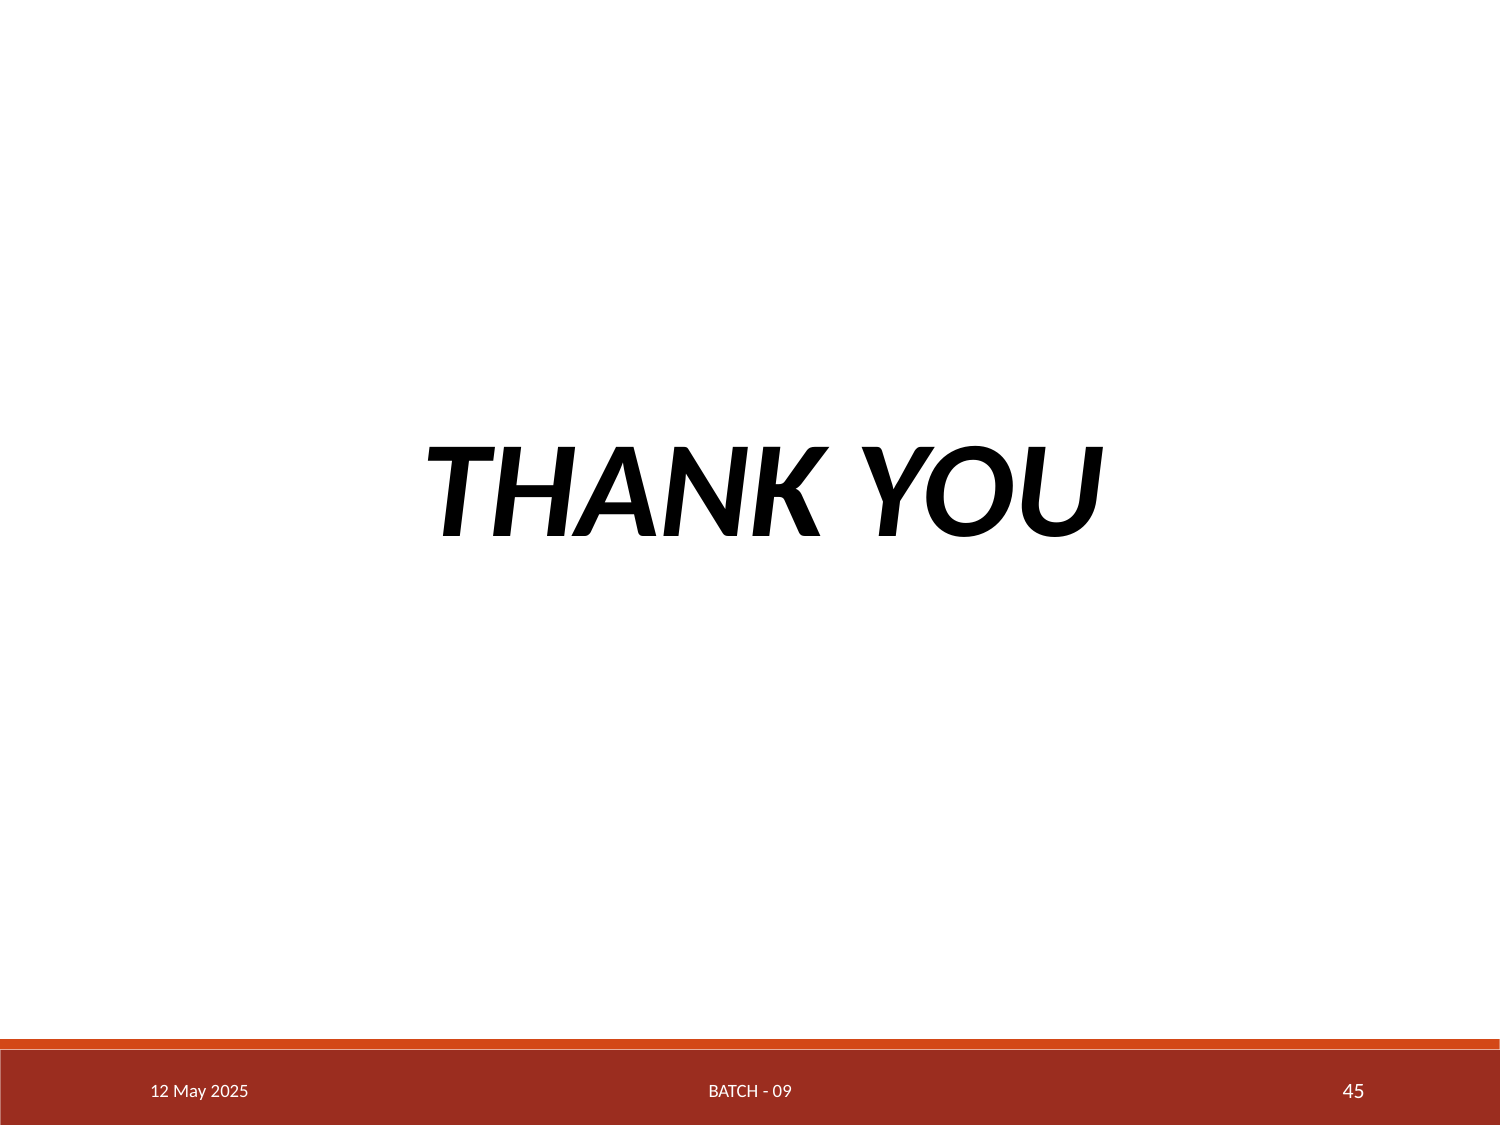

THANK YOU
12 May 2025
Batch - 09
45